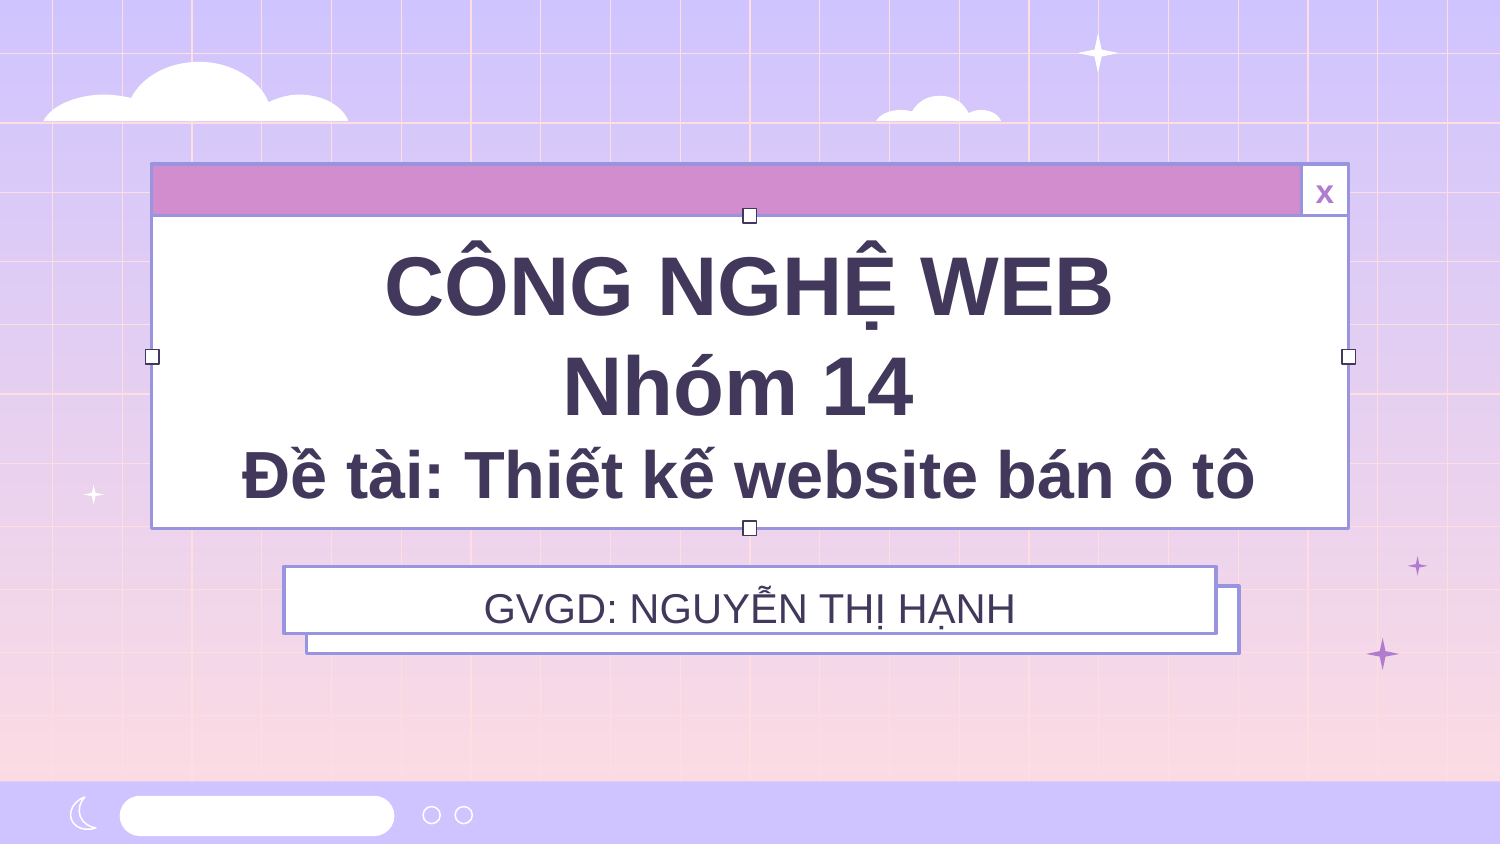

x

# CÔNG NGHỆ WEB Nhóm 14 Đề tài: Thiết kế website bán ô tô

GVGD: NGUYỄN THỊ HẠNH